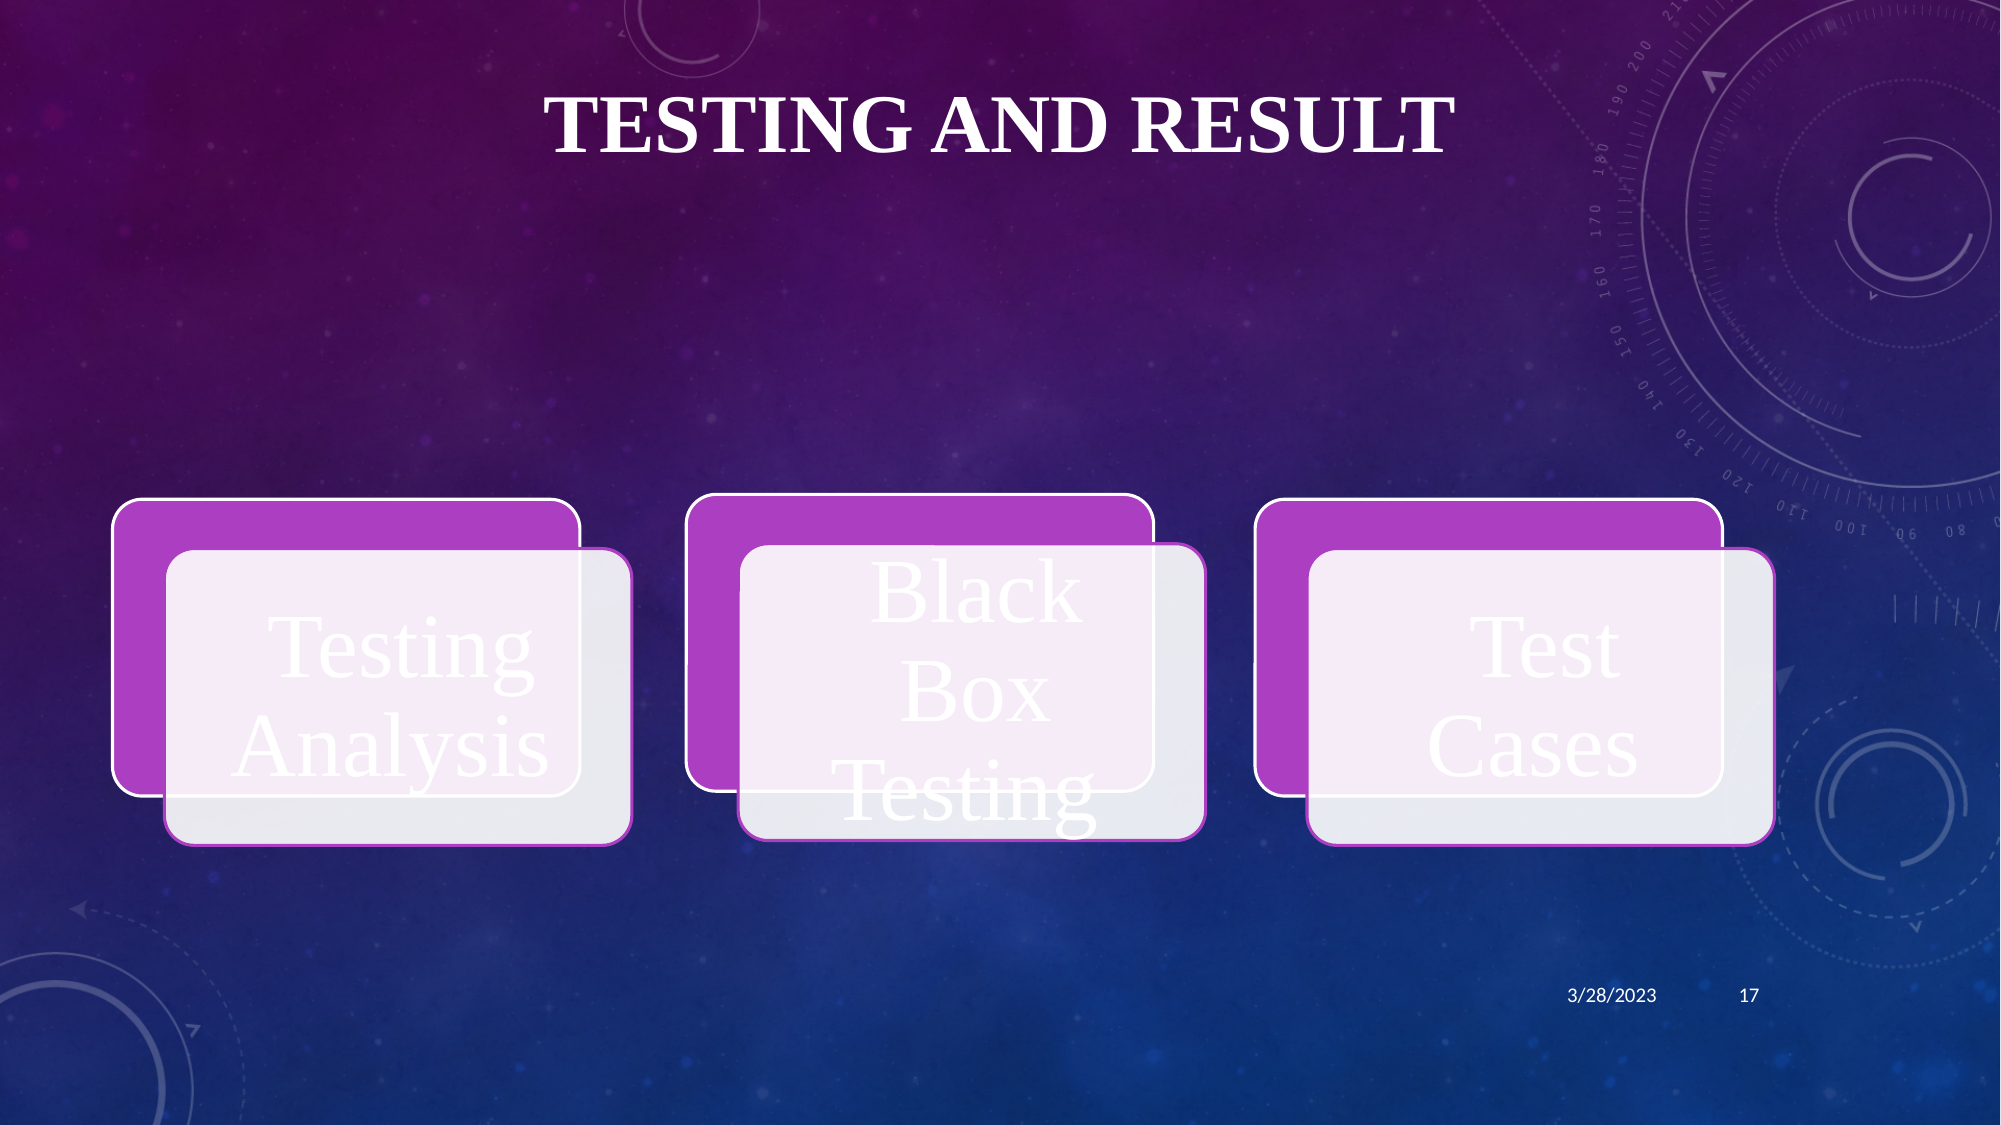

# TESTING AND RESULT
Testing Analysis
Black Box Testing
Test Cases
3/28/2023
17